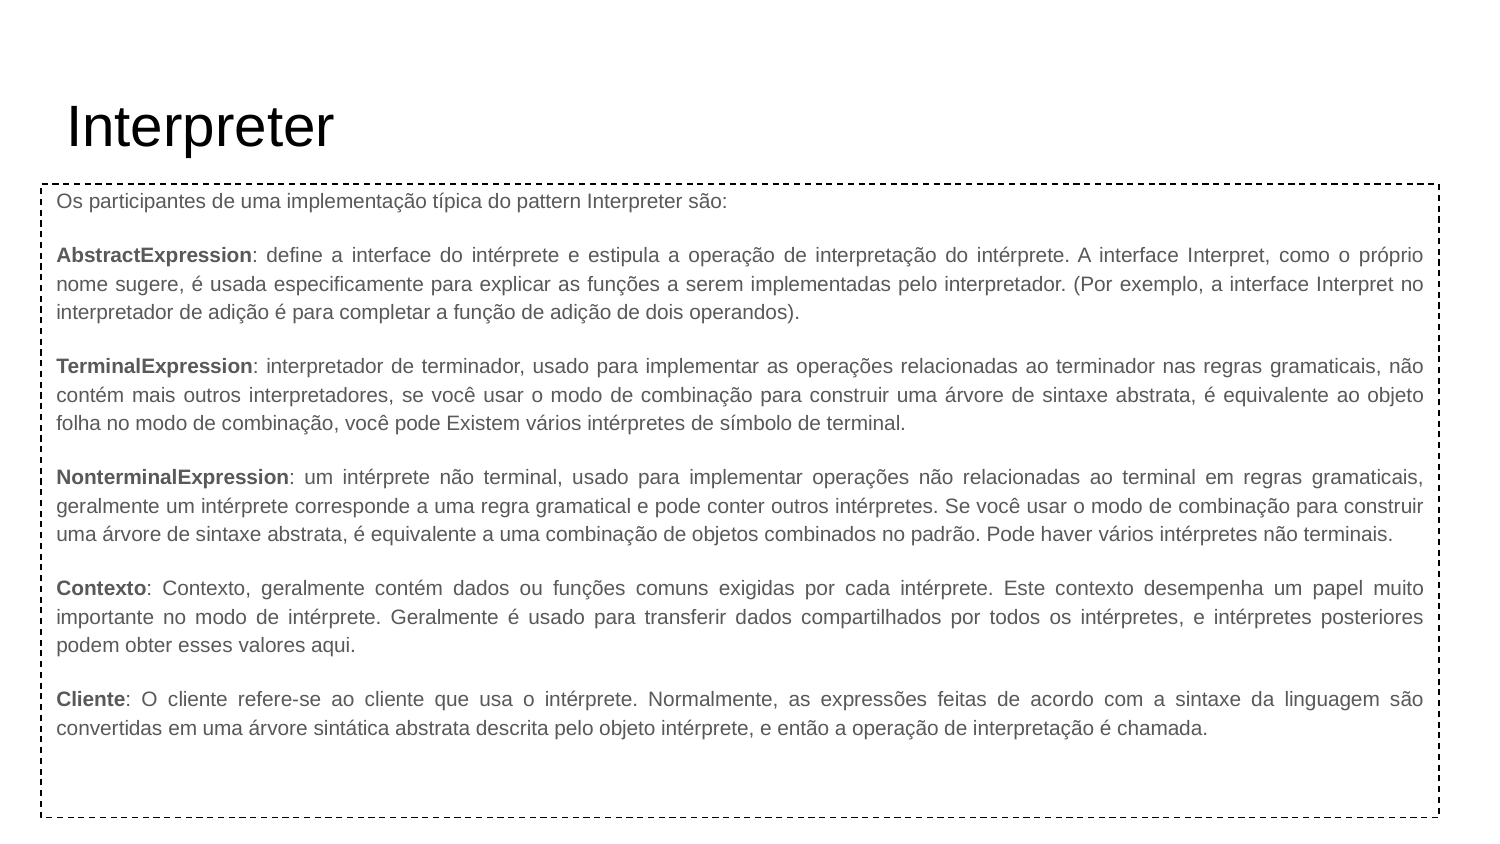

# Interpreter
Os participantes de uma implementação típica do pattern Interpreter são:
AbstractExpression: define a interface do intérprete e estipula a operação de interpretação do intérprete. A interface Interpret, como o próprio nome sugere, é usada especificamente para explicar as funções a serem implementadas pelo interpretador. (Por exemplo, a interface Interpret no interpretador de adição é para completar a função de adição de dois operandos).
TerminalExpression: interpretador de terminador, usado para implementar as operações relacionadas ao terminador nas regras gramaticais, não contém mais outros interpretadores, se você usar o modo de combinação para construir uma árvore de sintaxe abstrata, é equivalente ao objeto folha no modo de combinação, você pode Existem vários intérpretes de símbolo de terminal.
NonterminalExpression: um intérprete não terminal, usado para implementar operações não relacionadas ao terminal em regras gramaticais, geralmente um intérprete corresponde a uma regra gramatical e pode conter outros intérpretes. Se você usar o modo de combinação para construir uma árvore de sintaxe abstrata, é equivalente a uma combinação de objetos combinados no padrão. Pode haver vários intérpretes não terminais.
Contexto: Contexto, geralmente contém dados ou funções comuns exigidas por cada intérprete. Este contexto desempenha um papel muito importante no modo de intérprete. Geralmente é usado para transferir dados compartilhados por todos os intérpretes, e intérpretes posteriores podem obter esses valores aqui.
Cliente: O cliente refere-se ao cliente que usa o intérprete. Normalmente, as expressões feitas de acordo com a sintaxe da linguagem são convertidas em uma árvore sintática abstrata descrita pelo objeto intérprete, e então a operação de interpretação é chamada.